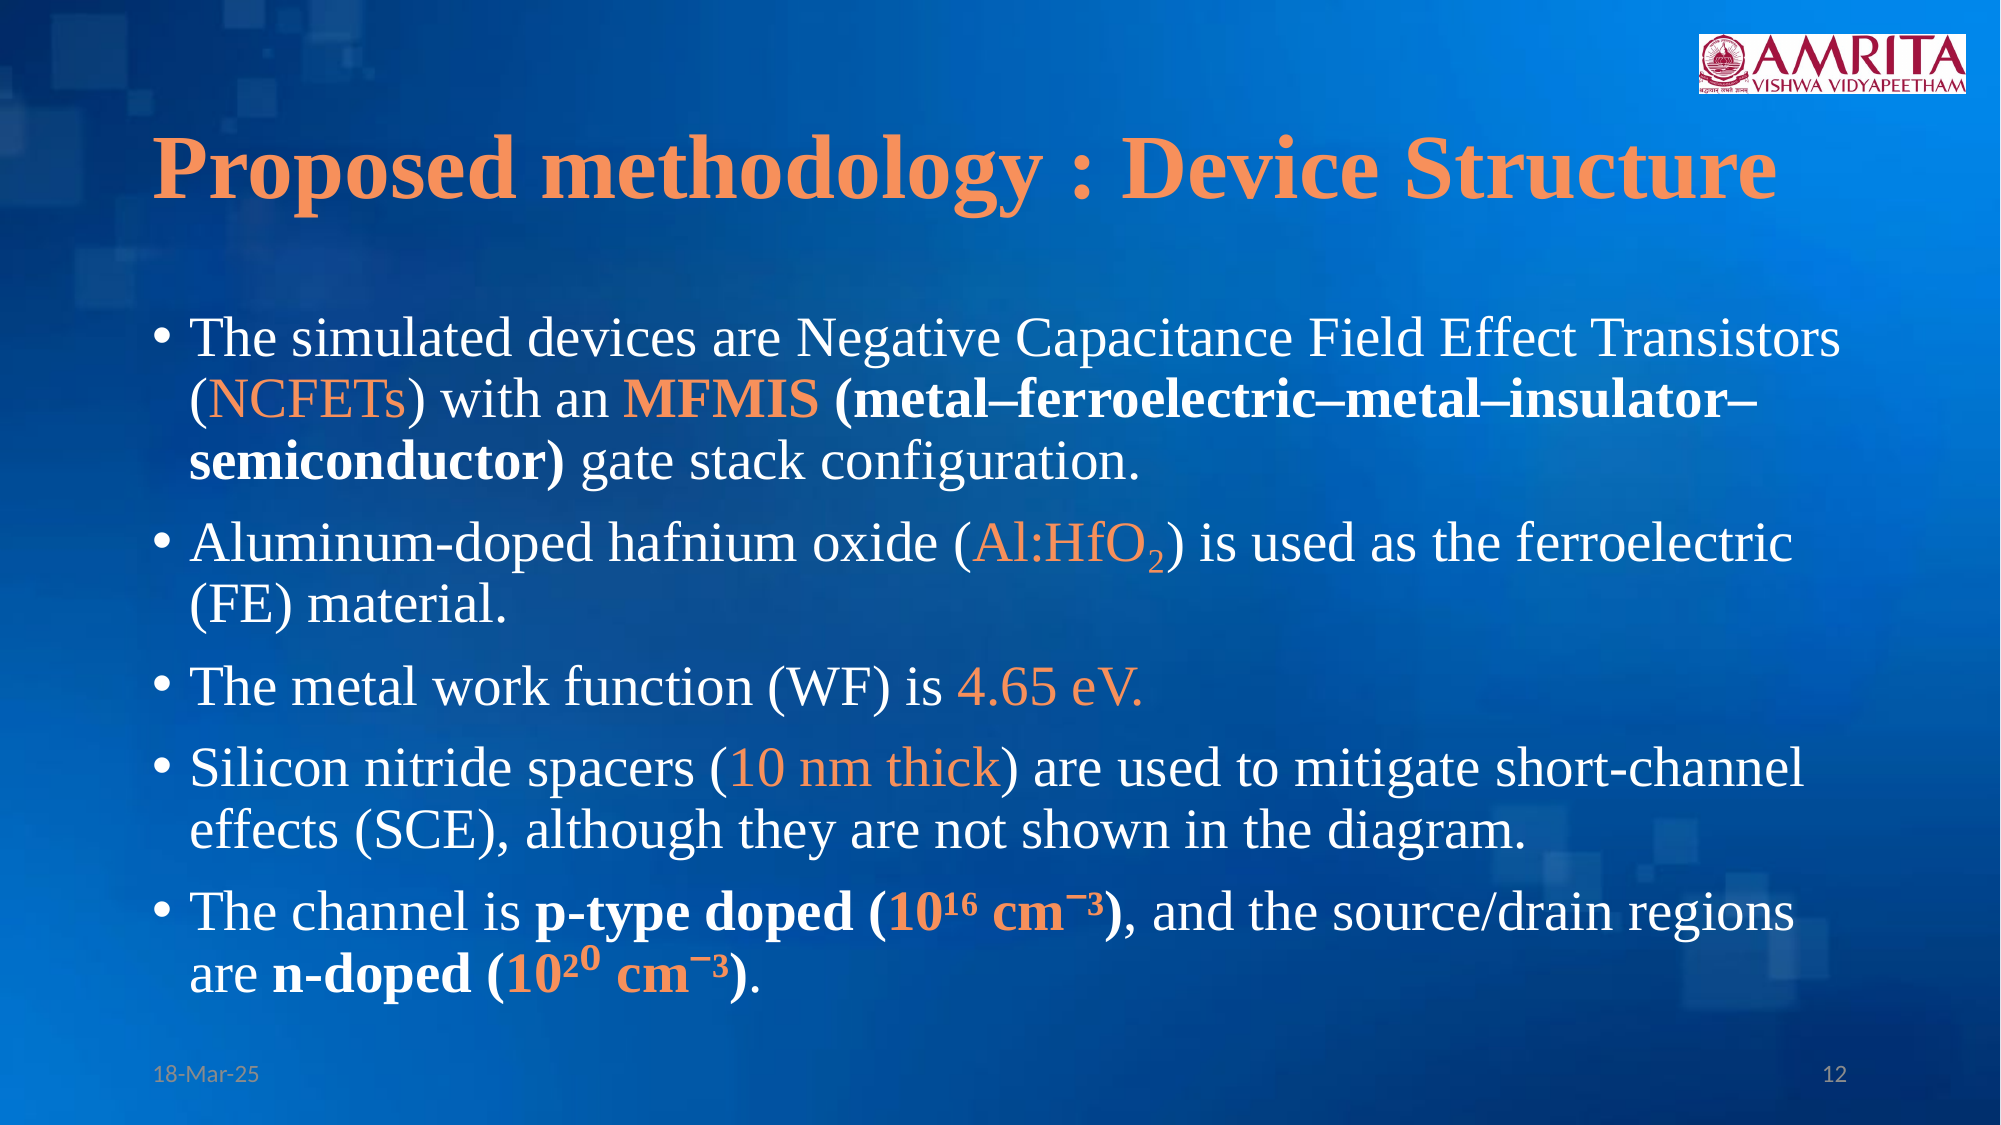

# Proposed methodology : Device Structure
The simulated devices are Negative Capacitance Field Effect Transistors (NCFETs) with an MFMIS (metal–ferroelectric–metal–insulator–semiconductor) gate stack configuration.
Aluminum-doped hafnium oxide (Al:HfO₂) is used as the ferroelectric (FE) material.
The metal work function (WF) is 4.65 eV.
Silicon nitride spacers (10 nm thick) are used to mitigate short-channel effects (SCE), although they are not shown in the diagram.
The channel is p-type doped (10¹⁶ cm⁻³), and the source/drain regions are n-doped (10²⁰ cm⁻³).

18-Mar-25
12